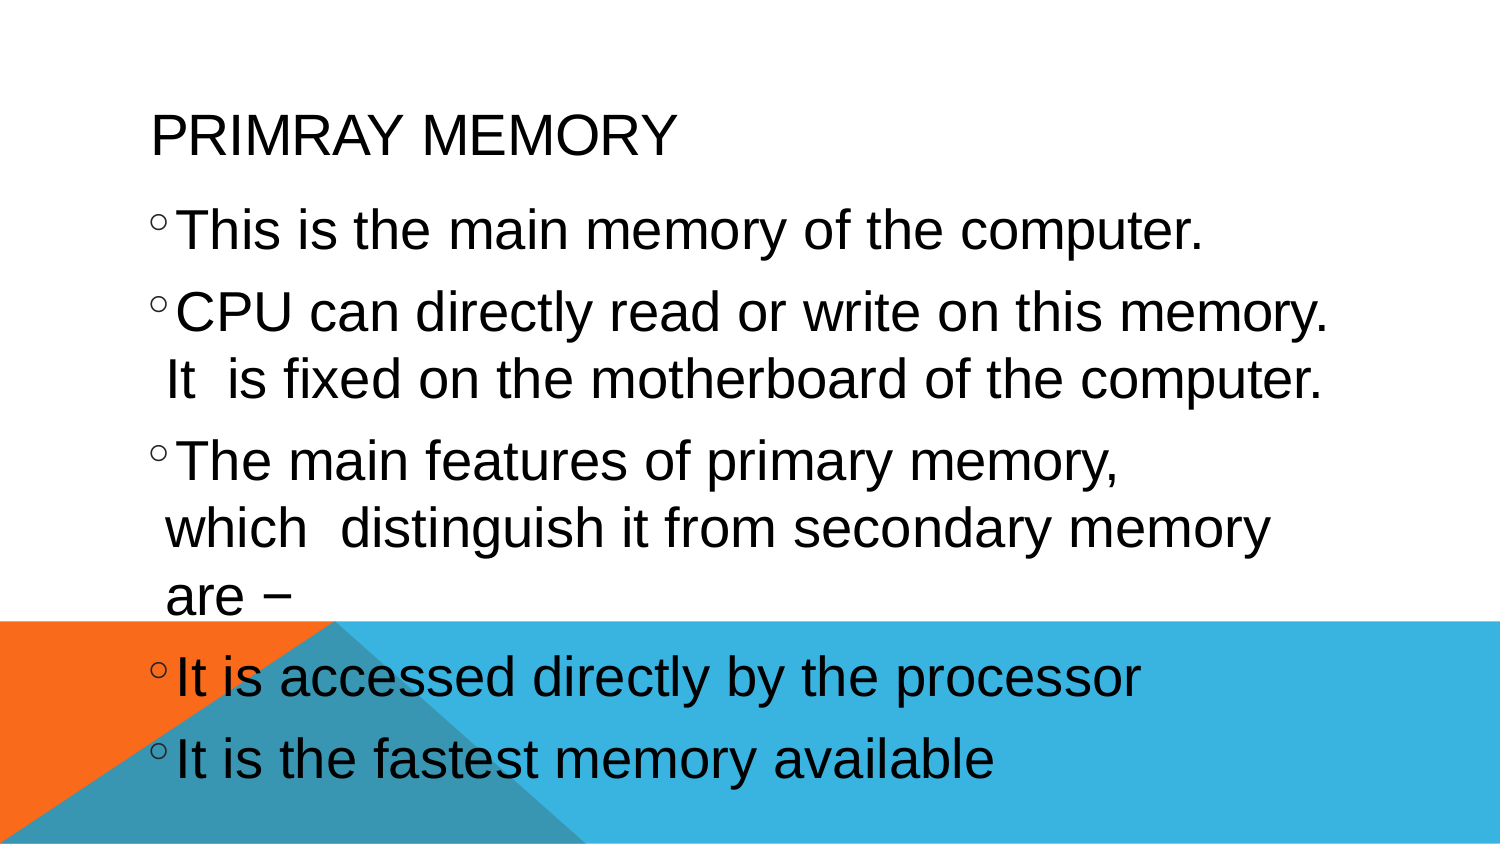

# PRIMRAY MEMORY
This is the main memory of the computer.
CPU can directly read or write on this memory. It  is fixed on the motherboard of the computer.
The main features of primary memory, which  distinguish it from secondary memory are −
It is accessed directly by the processor
It is the fastest memory available